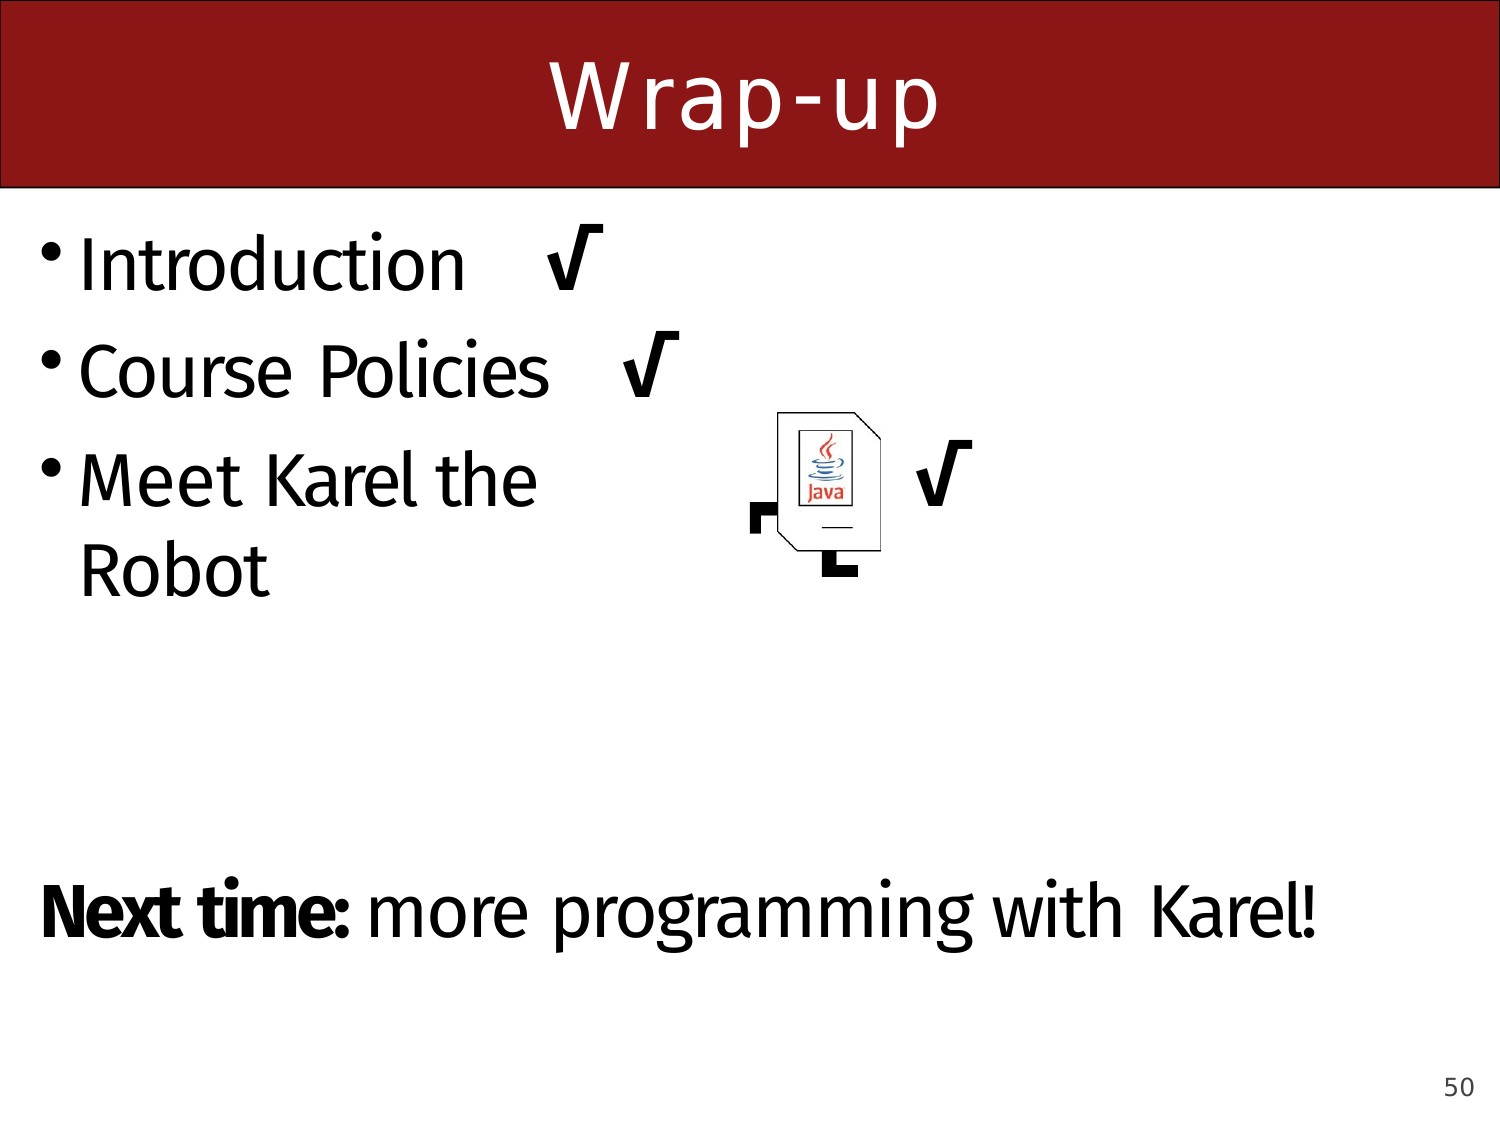

# Wrap-up
Introduction	√
Course Policies	√
Meet Karel the Robot

√
Next time: more programming with Karel!
50